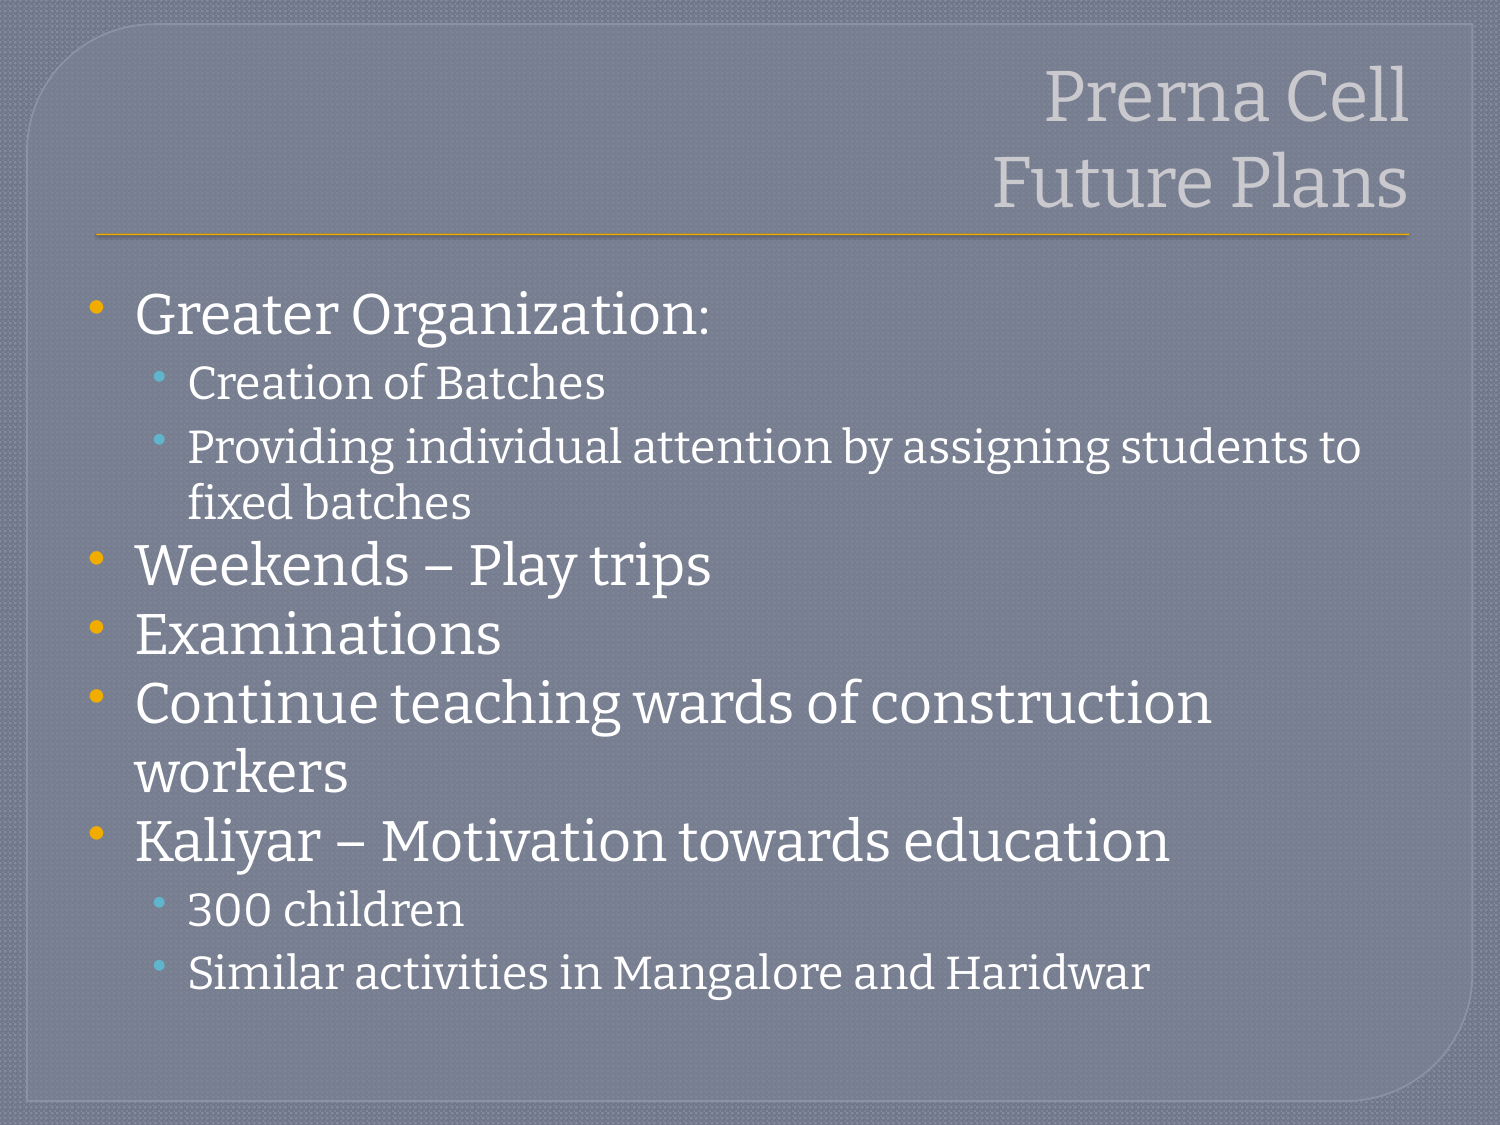

# Prerna Cell Future Plans
Greater Organization:
Creation of Batches
Providing individual attention by assigning students to fixed batches
Weekends – Play trips
Examinations
Continue teaching wards of construction workers
Kaliyar – Motivation towards education
300 children
Similar activities in Mangalore and Haridwar